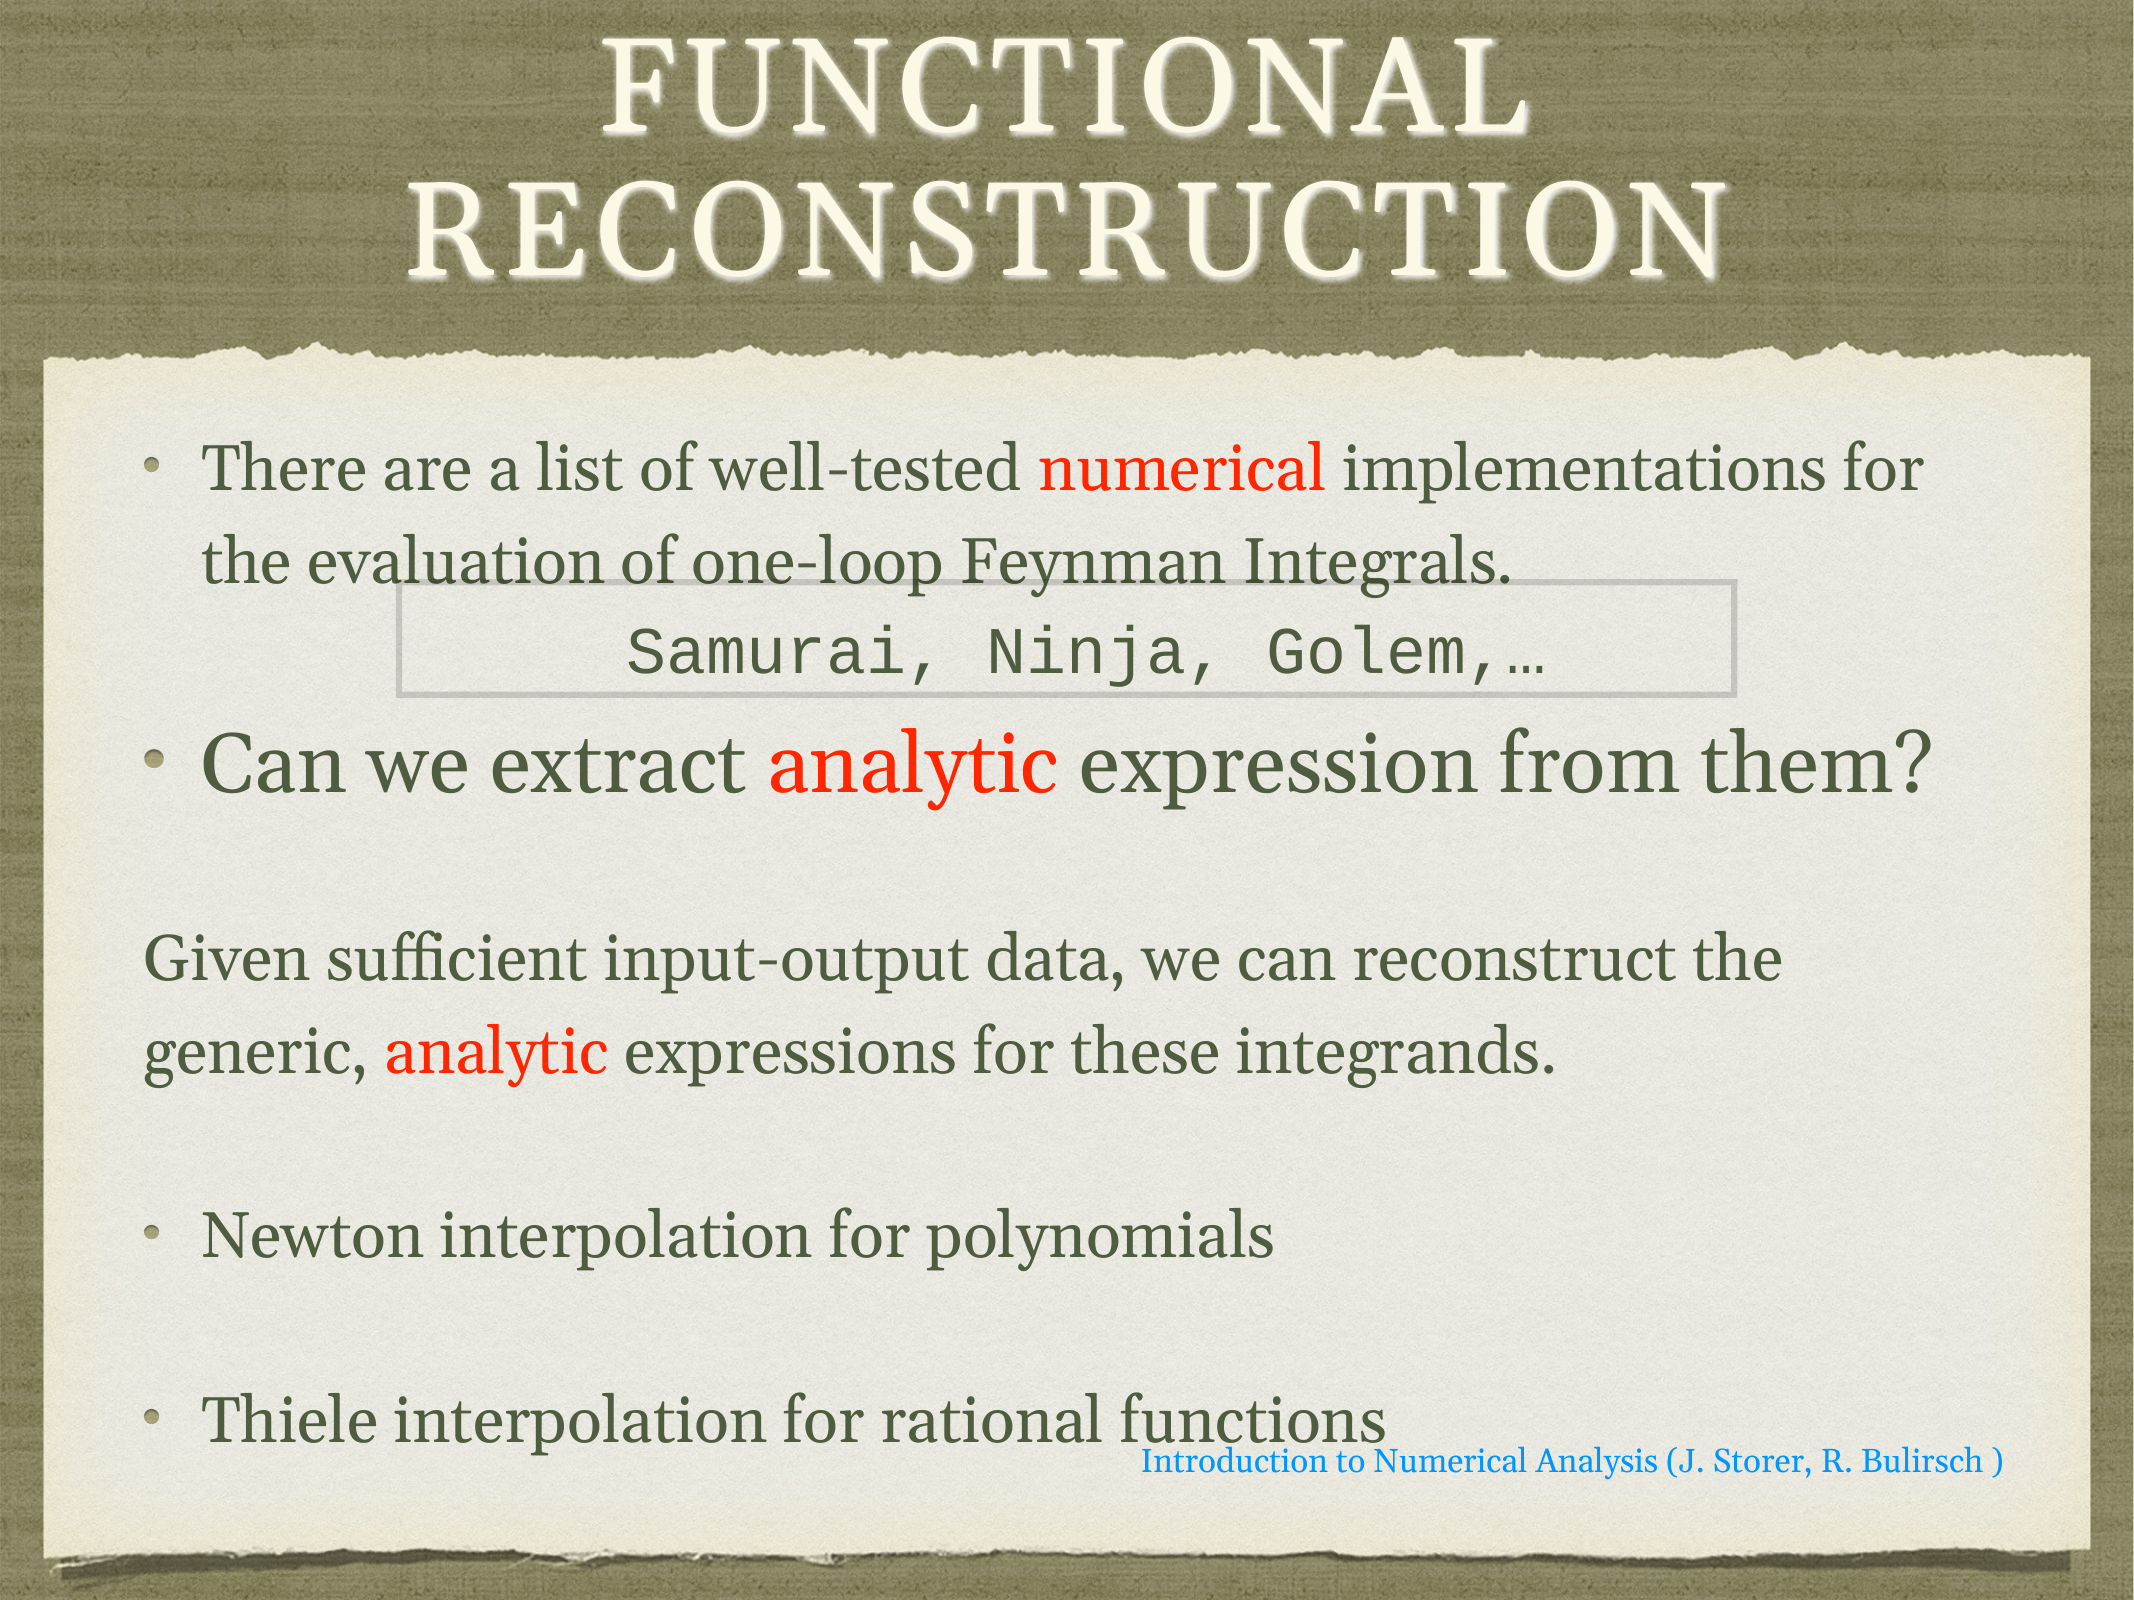

# functional reconstruction
There are a list of well-tested numerical implementations for the evaluation of one-loop Feynman Integrals.
Can we extract analytic expression from them?
Given sufficient input-output data, we can reconstruct the generic, analytic expressions for these integrands.
Newton interpolation for polynomials
Thiele interpolation for rational functions
 Samurai, Ninja, Golem,…
Introduction to Numerical Analysis (J. Storer, R. Bulirsch )
16